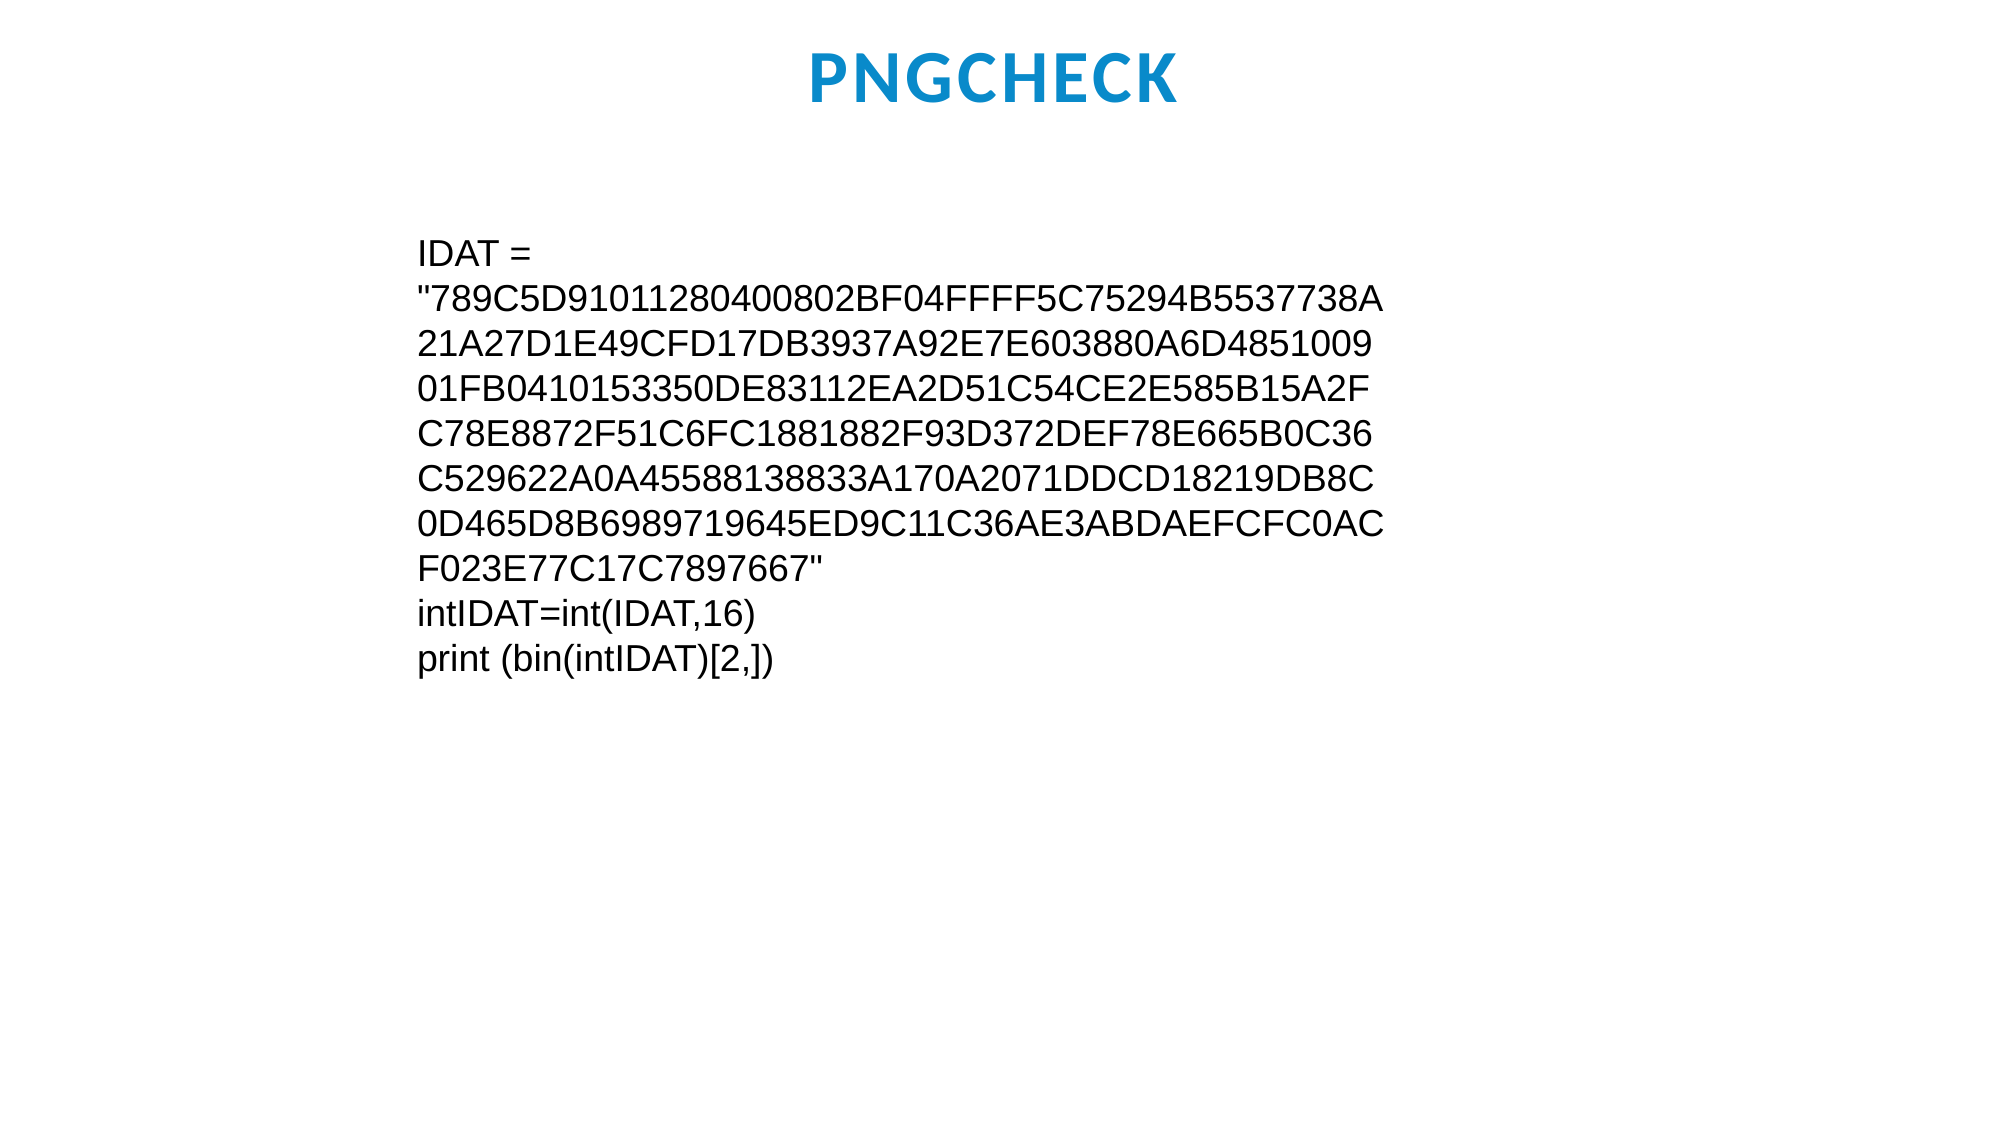

pngcheck
IDAT = "789C5D91011280400802BF04FFFF5C75294B5537738A21A27D1E49CFD17DB3937A92E7E603880A6D485100901FB0410153350DE83112EA2D51C54CE2E585B15A2FC78E8872F51C6FC1881882F93D372DEF78E665B0C36C529622A0A45588138833A170A2071DDCD18219DB8C0D465D8B6989719645ED9C11C36AE3ABDAEFCFC0ACF023E77C17C7897667"
intIDAT=int(IDAT,16)
print (bin(intIDAT)[2,])